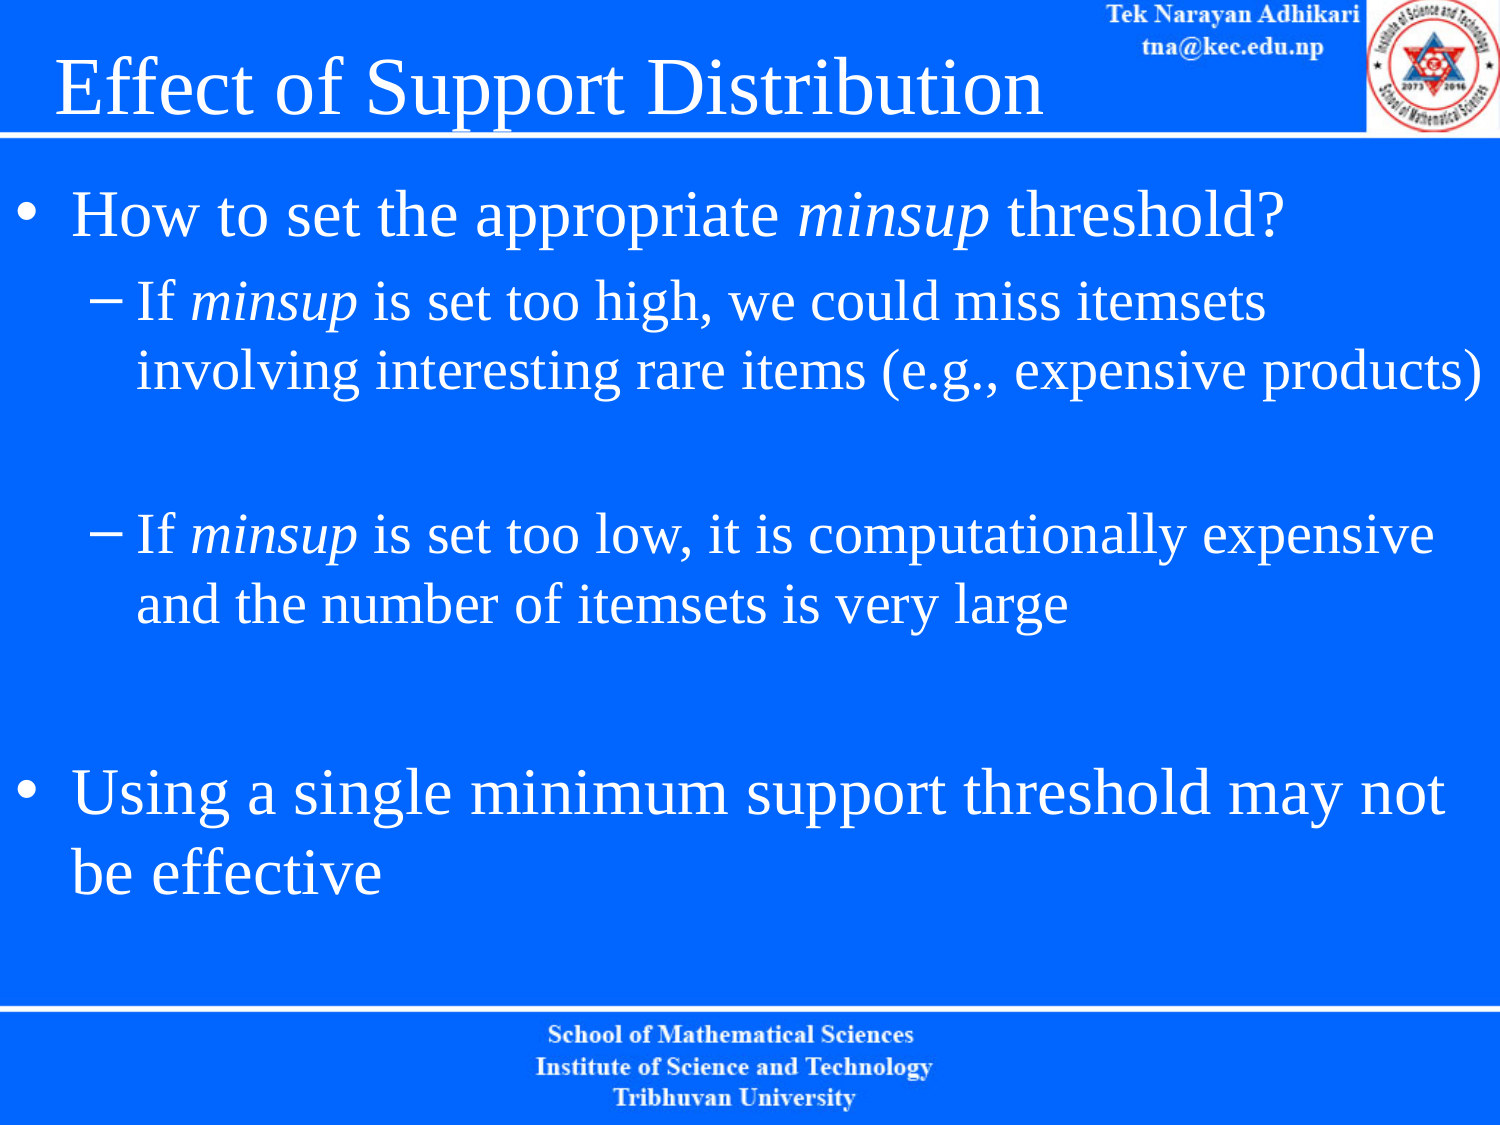

# Effect of Support Distribution
How to set the appropriate minsup threshold?
If minsup is set too high, we could miss itemsets involving interesting rare items (e.g., expensive products)

If minsup is set too low, it is computationally expensive and the number of itemsets is very large

Using a single minimum support threshold may not be effective